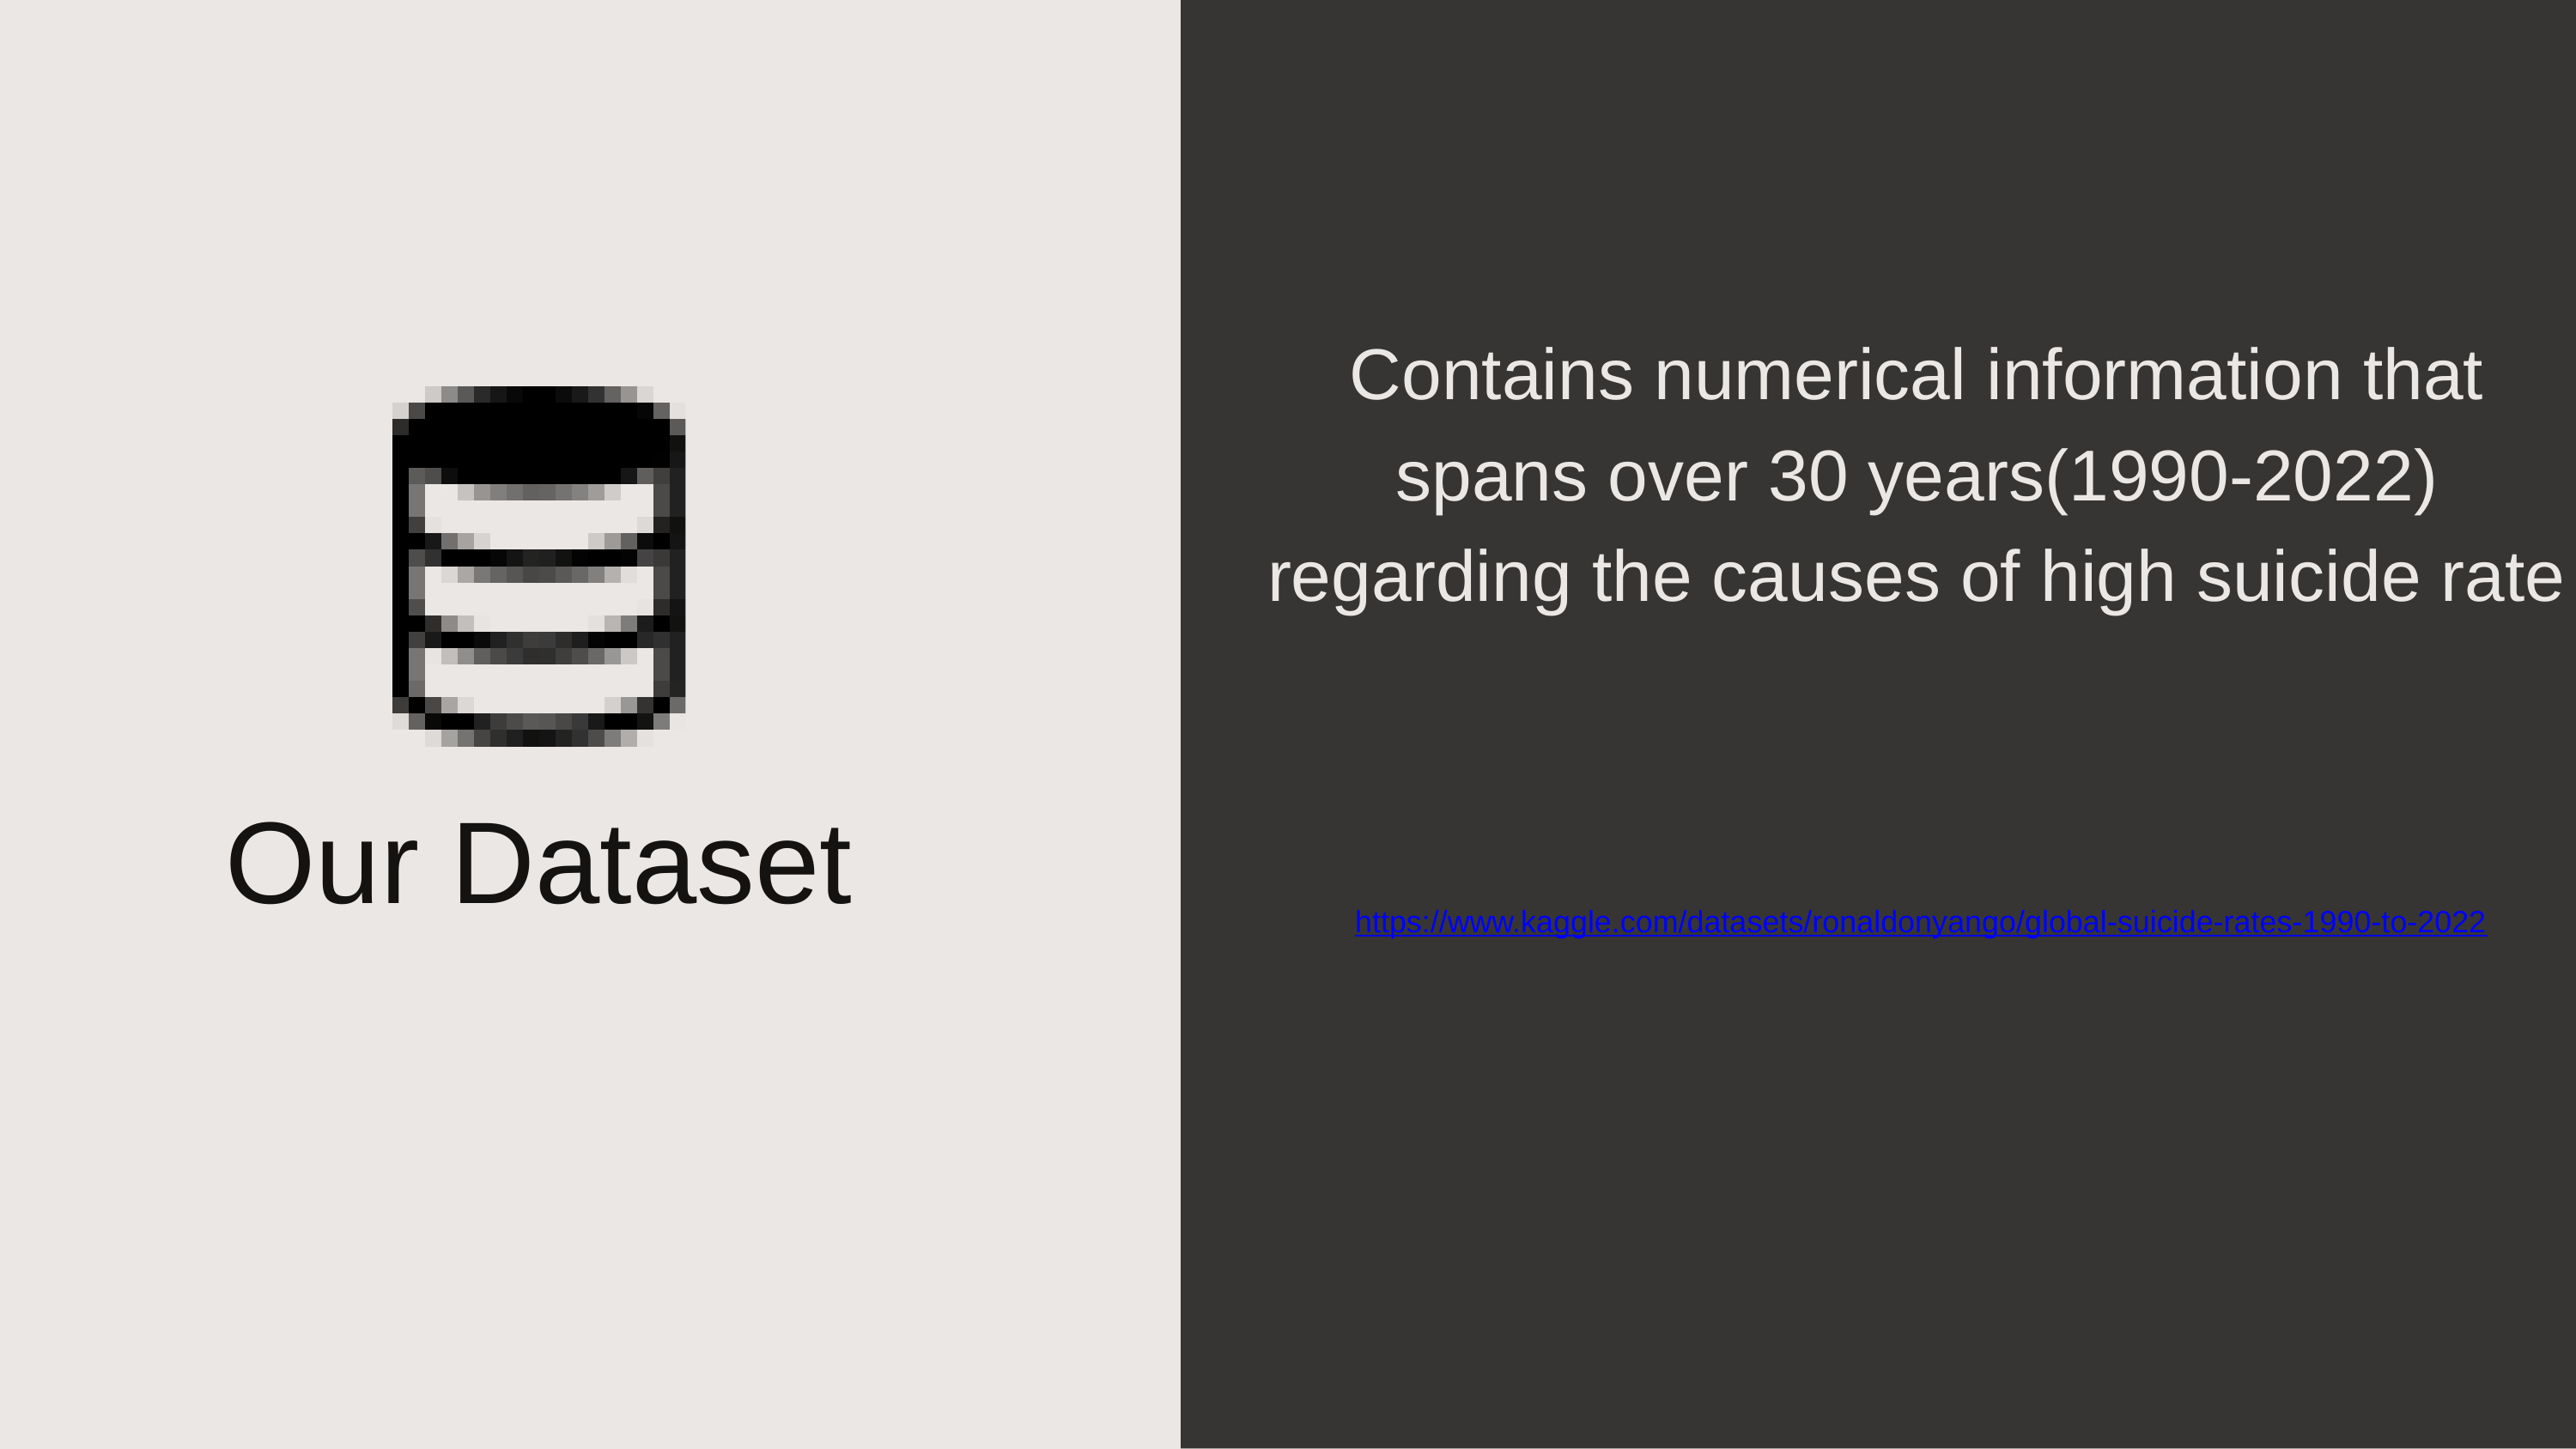

Contains numerical information that spans over 30 years(1990-2022) regarding the causes of high suicide rate

Our Dataset
 https://www.kaggle.com/datasets/ronaldonyango/global-suicide-rates-1990-to-2022